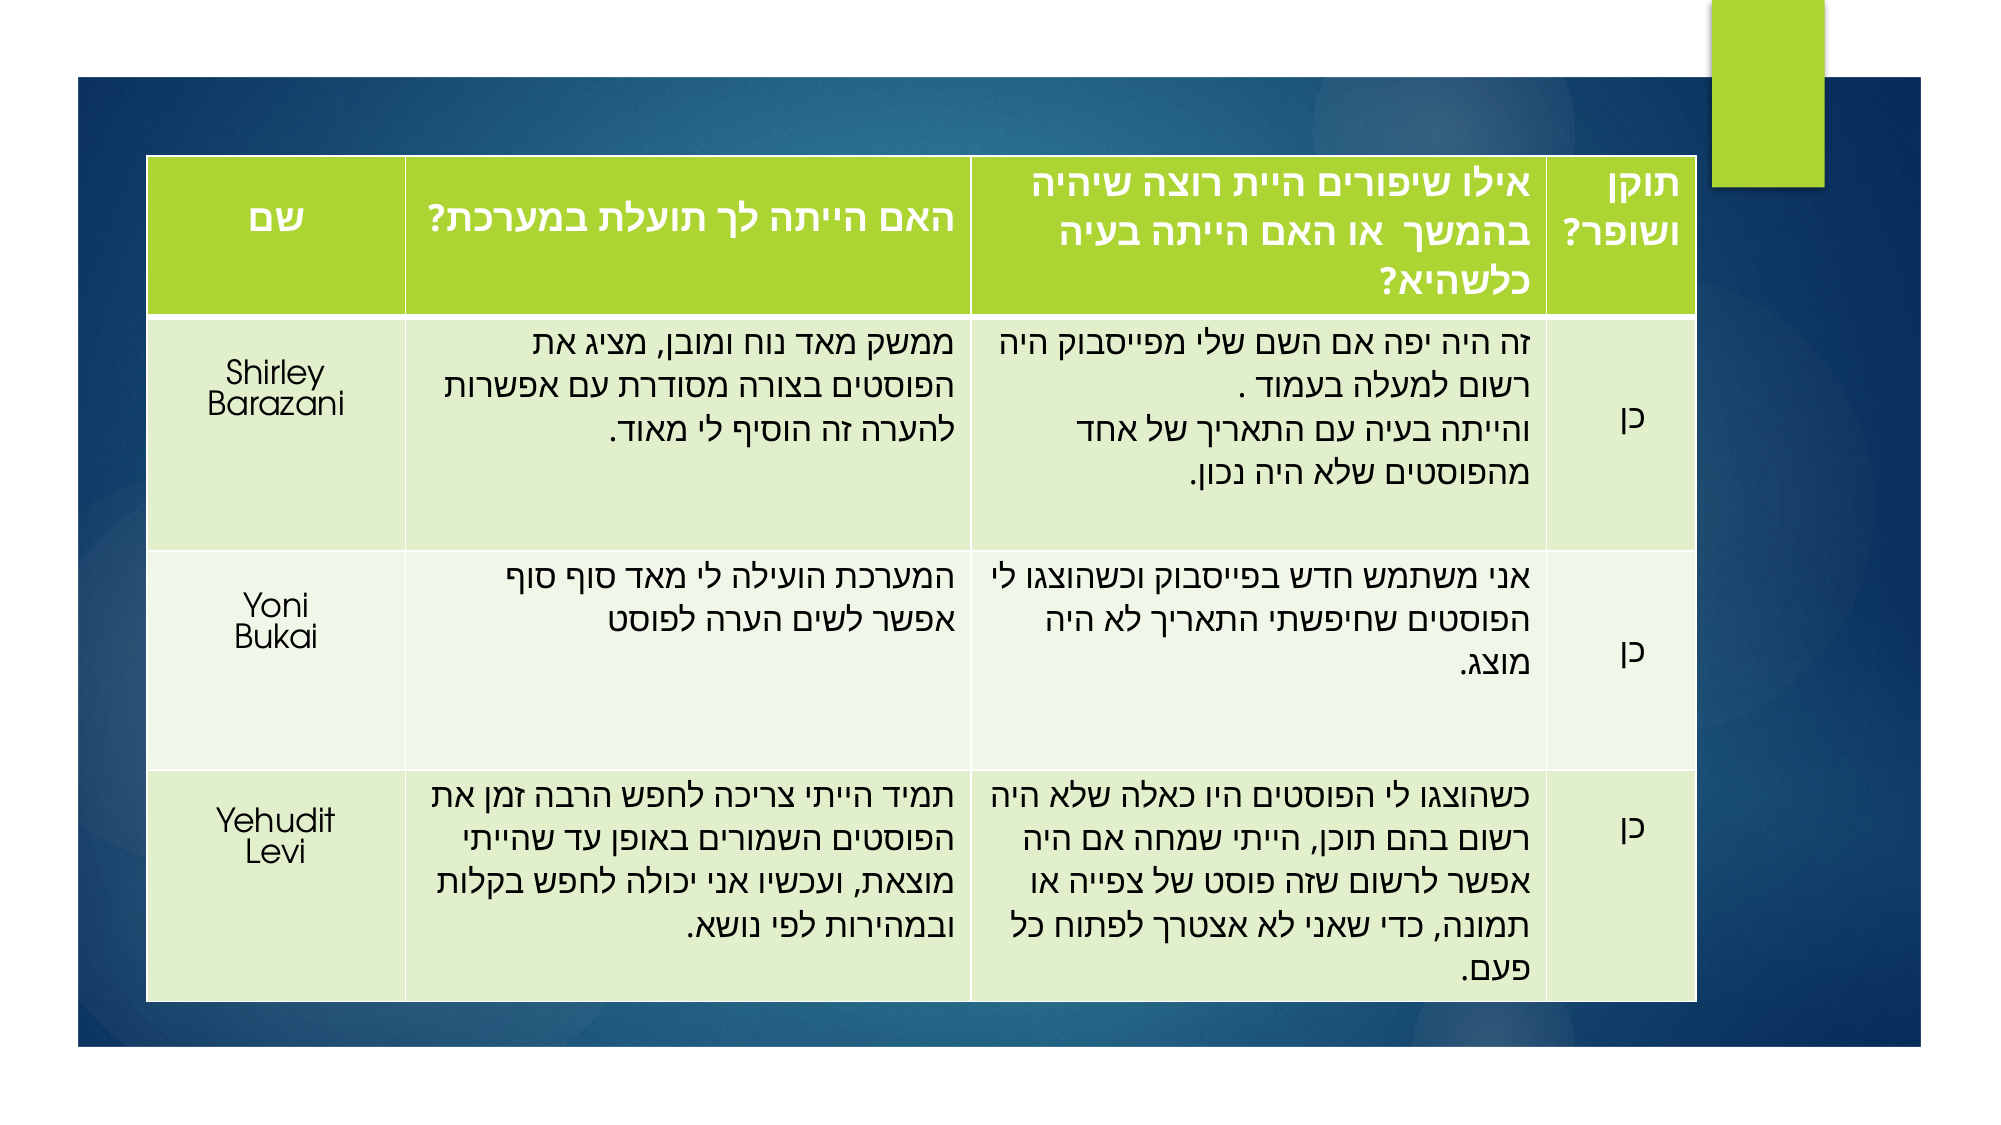

| שם | האם הייתה לך תועלת במערכת? | אילו שיפורים היית רוצה שיהיה בהמשך או האם הייתה בעיה כלשהיא? | תוקן ושופר? |
| --- | --- | --- | --- |
| Shirley Barazani | ממשק מאד נוח ומובן, מציג את הפוסטים בצורה מסודרת עם אפשרות להערה זה הוסיף לי מאוד. | זה היה יפה אם השם שלי מפייסבוק היה רשום למעלה בעמוד . והייתה בעיה עם התאריך של אחד מהפוסטים שלא היה נכון. | כן |
| Yoni Bukai | המערכת הועילה לי מאד סוף סוף אפשר לשים הערה לפוסט | אני משתמש חדש בפייסבוק וכשהוצגו לי הפוסטים שחיפשתי התאריך לא היה מוצג. | כן |
| Yehudit Levi | תמיד הייתי צריכה לחפש הרבה זמן את הפוסטים השמורים באופן עד שהייתי מוצאת, ועכשיו אני יכולה לחפש בקלות ובמהירות לפי נושא. | כשהוצגו לי הפוסטים היו כאלה שלא היה רשום בהם תוכן, הייתי שמחה אם היה אפשר לרשום שזה פוסט של צפייה או תמונה, כדי שאני לא אצטרך לפתוח כל פעם. | כן |